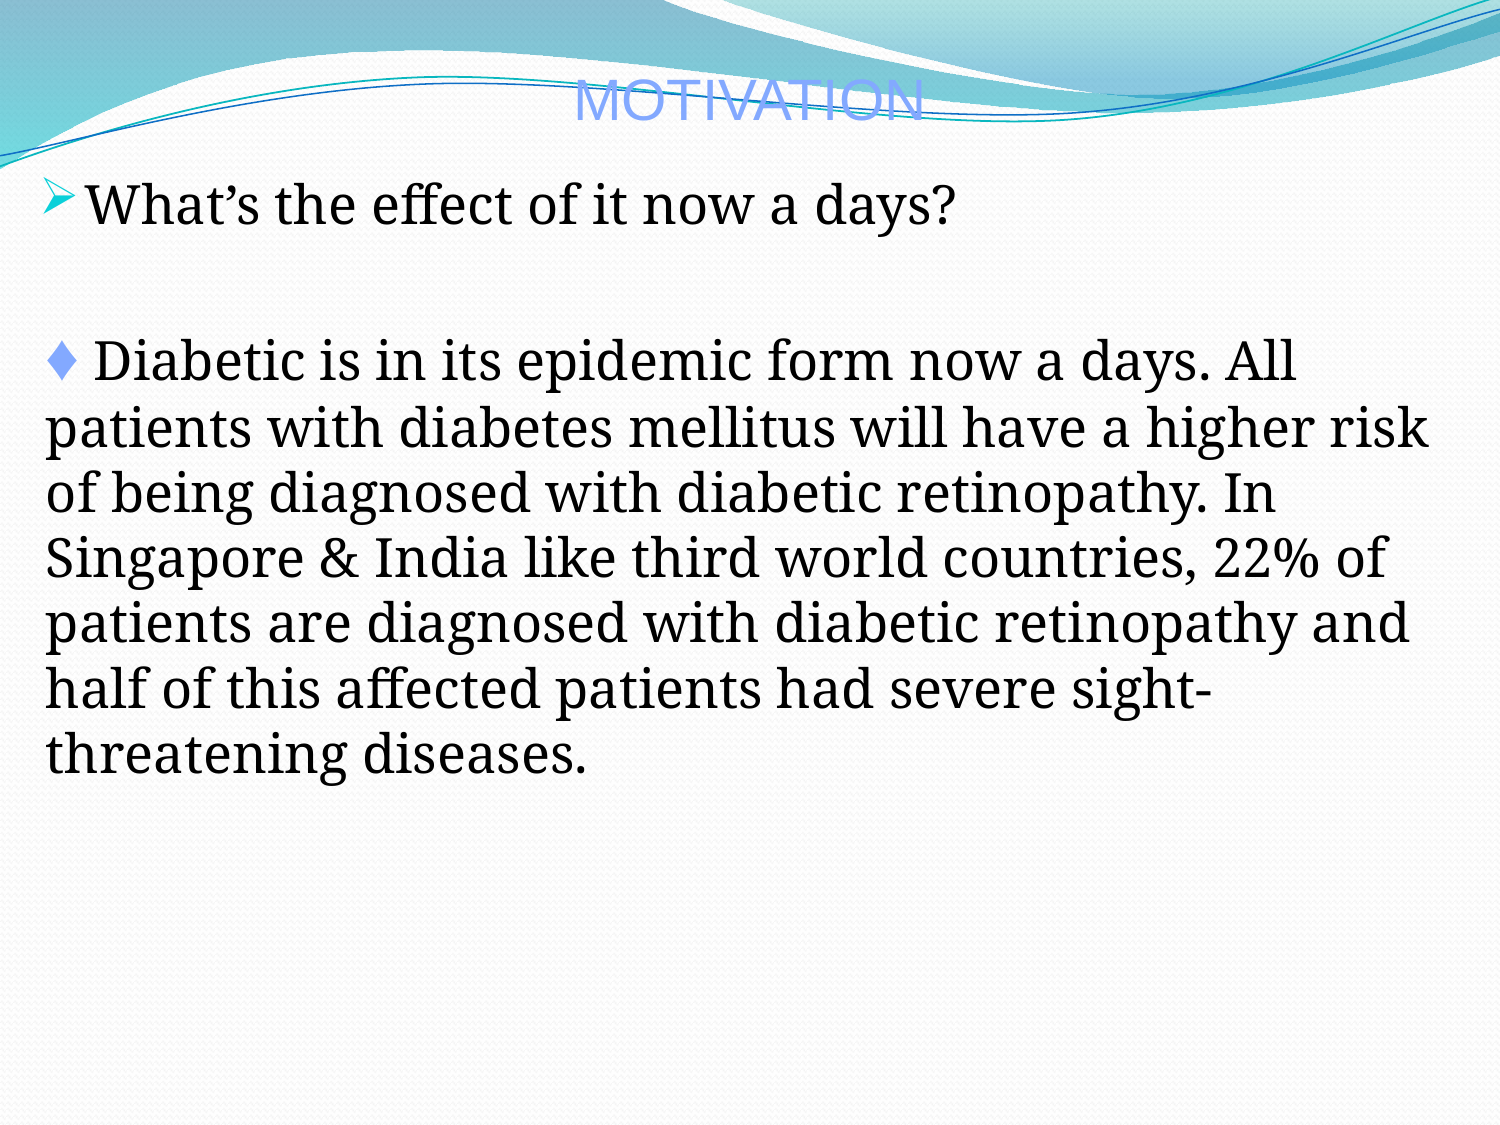

Motivation
What’s the effect of it now a days?
♦ Diabetic is in its epidemic form now a days. All patients with diabetes mellitus will have a higher risk of being diagnosed with diabetic retinopathy. In Singapore & India like third world countries, 22% of patients are diagnosed with diabetic retinopathy and half of this affected patients had severe sight-threatening diseases.